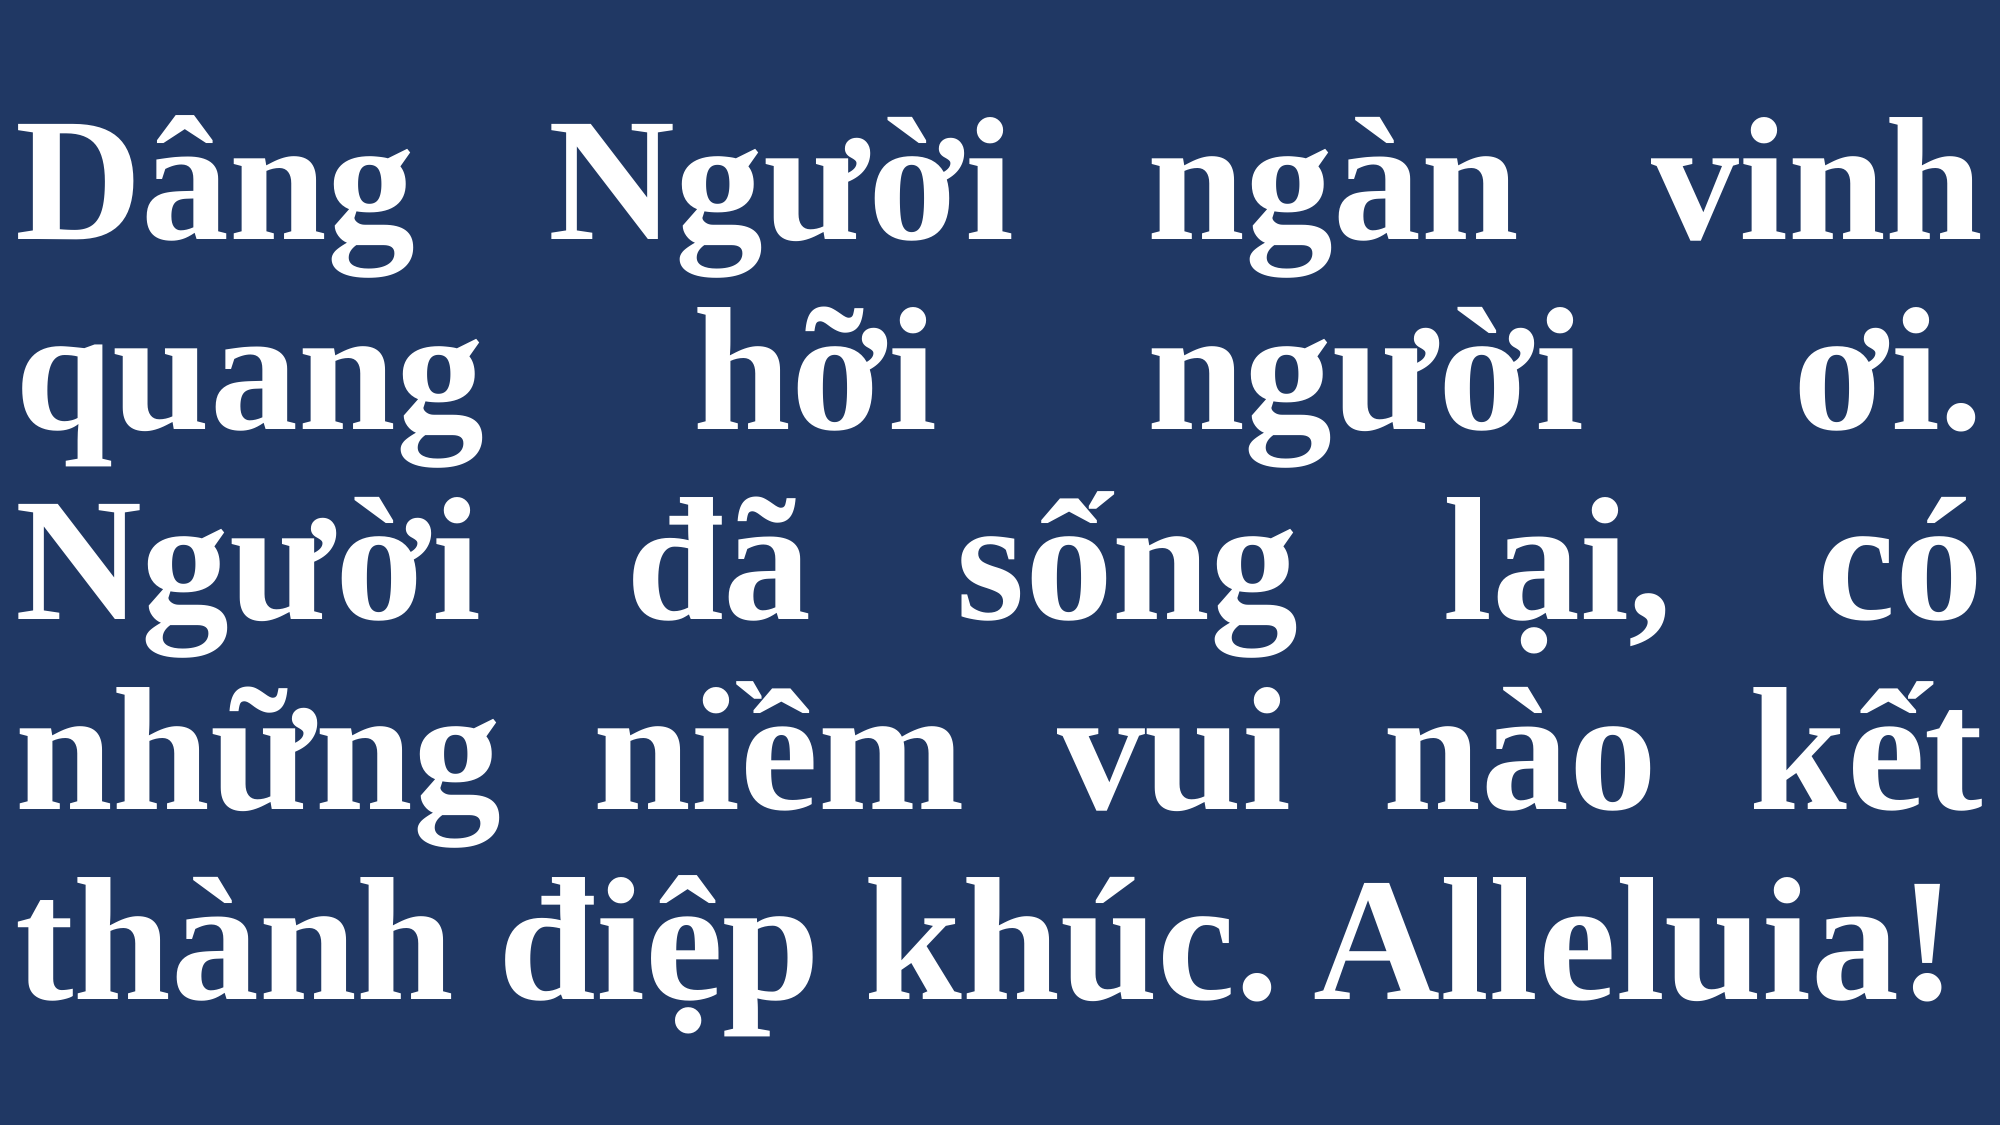

# Dâng Người ngàn vinh quang hỡi người ơi. Người đã sống lại, có những niềm vui nào kết thành điệp khúc. Alleluia!